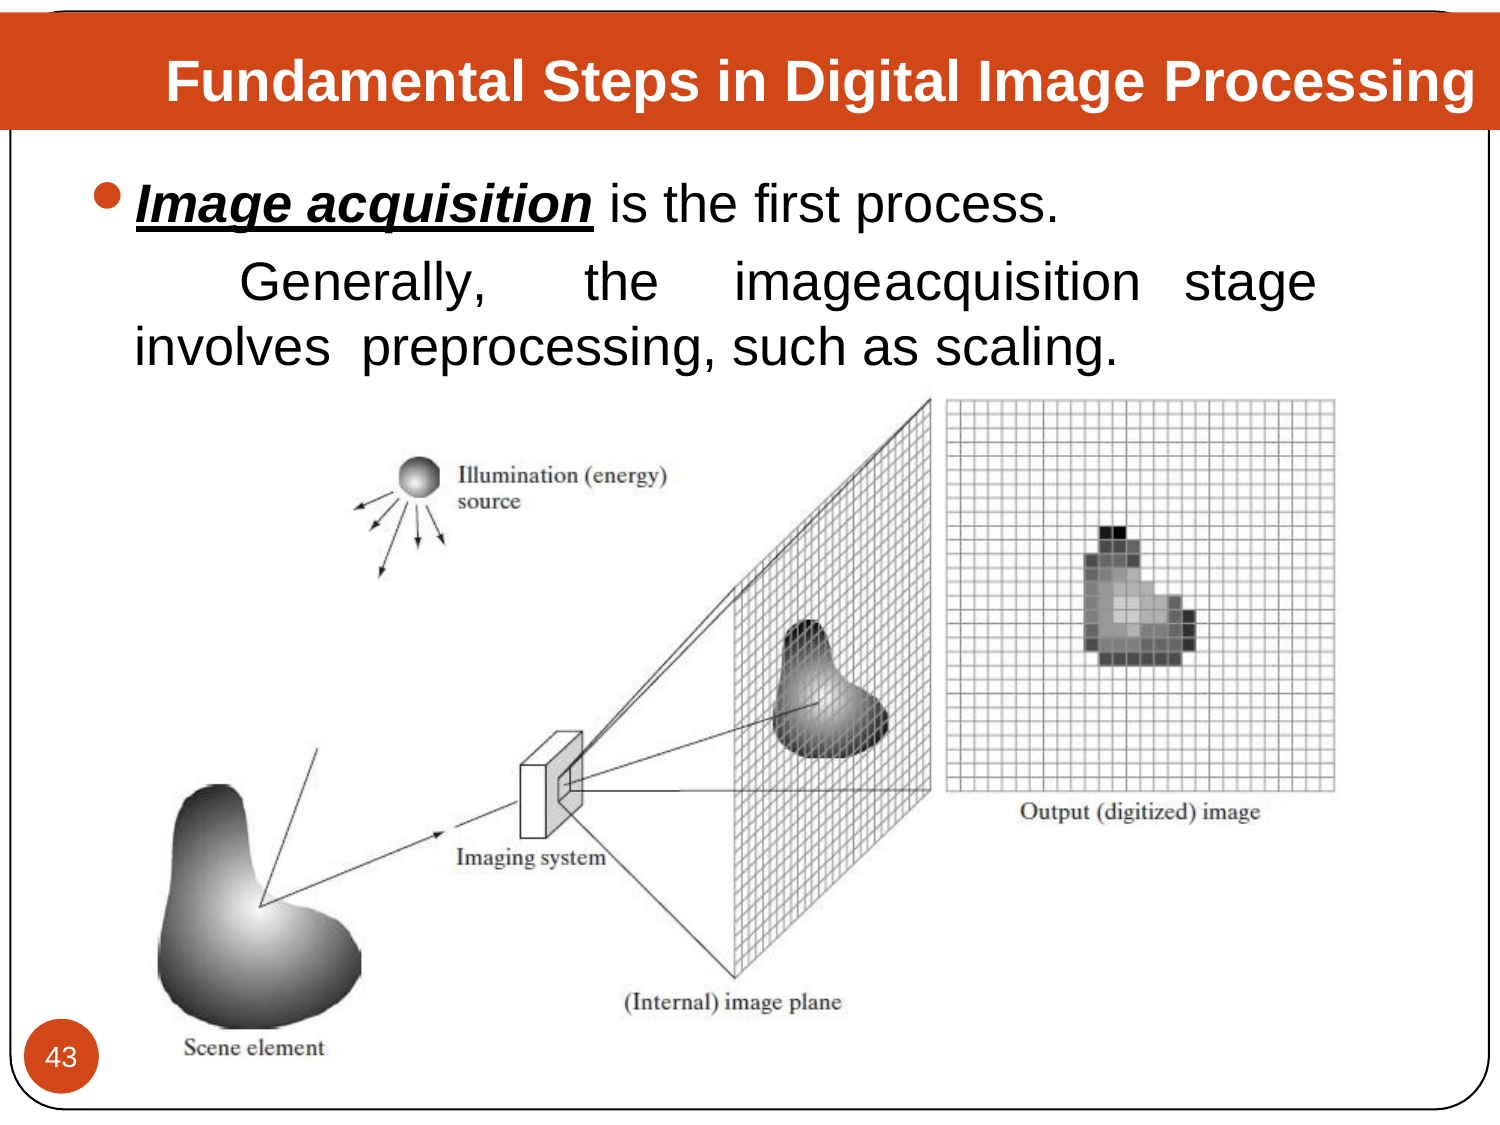

# Fundamental Steps in Digital Image Processing
Image acquisition is the first process.
Generally,	the	image	acquisition	stage	involves  preprocessing, such as scaling.

43